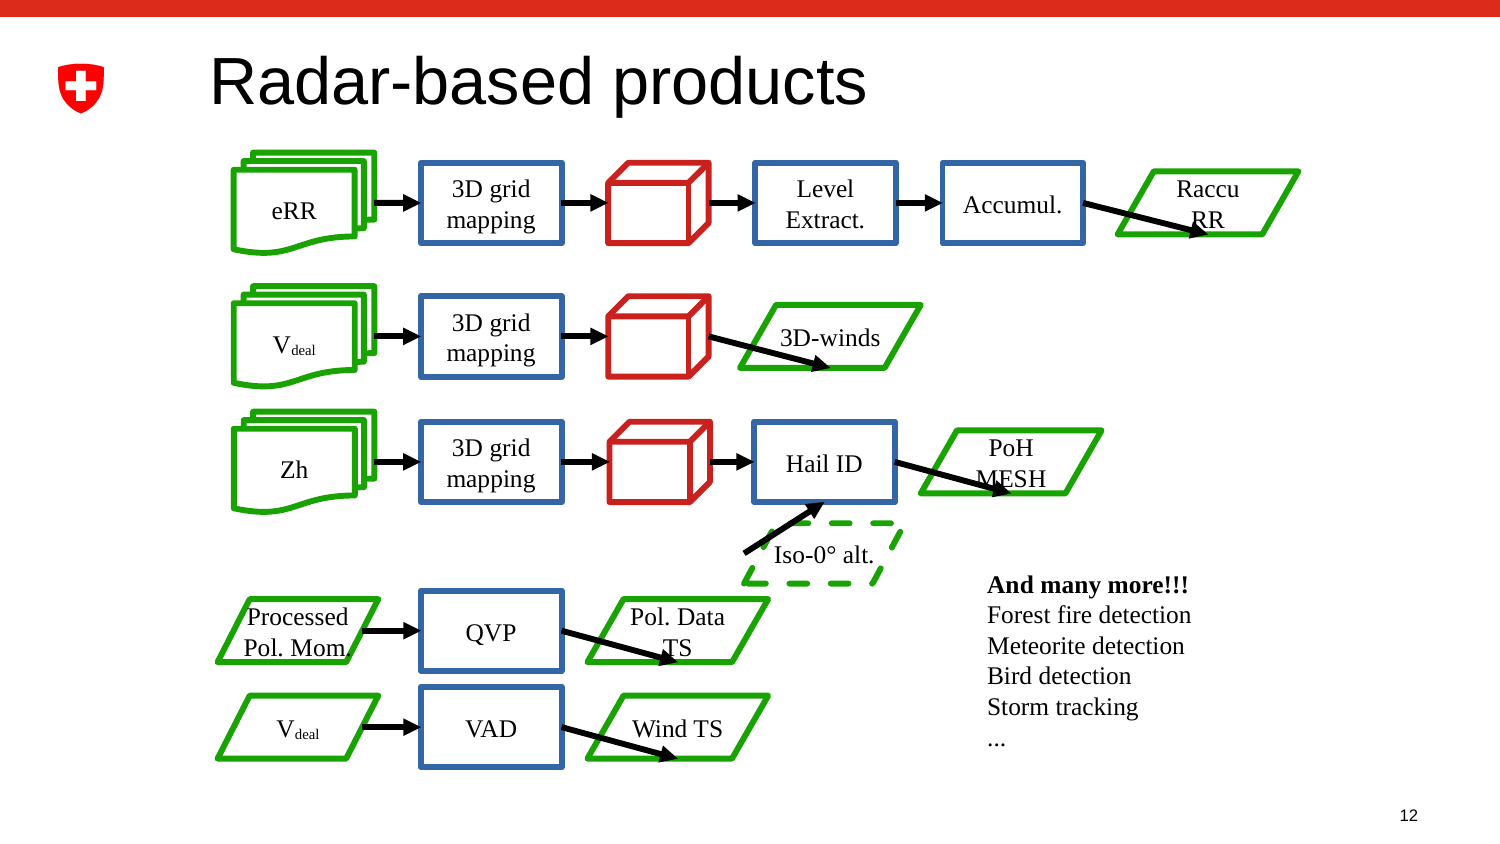

# Radar-based products
eRR
3D grid
mapping

Level
Extract.
Accumul.
Raccu
RR
Vdeal
3D grid
mapping

3D-winds
Zh
3D grid
mapping

Hail ID
PoH
MESH
Iso-0° alt.
And many more!!!
Forest fire detection
Meteorite detection
Bird detection
Storm tracking
...
QVP
Processed
Pol. Mom.
Pol. Data
TS
VAD
Vdeal
Wind TS